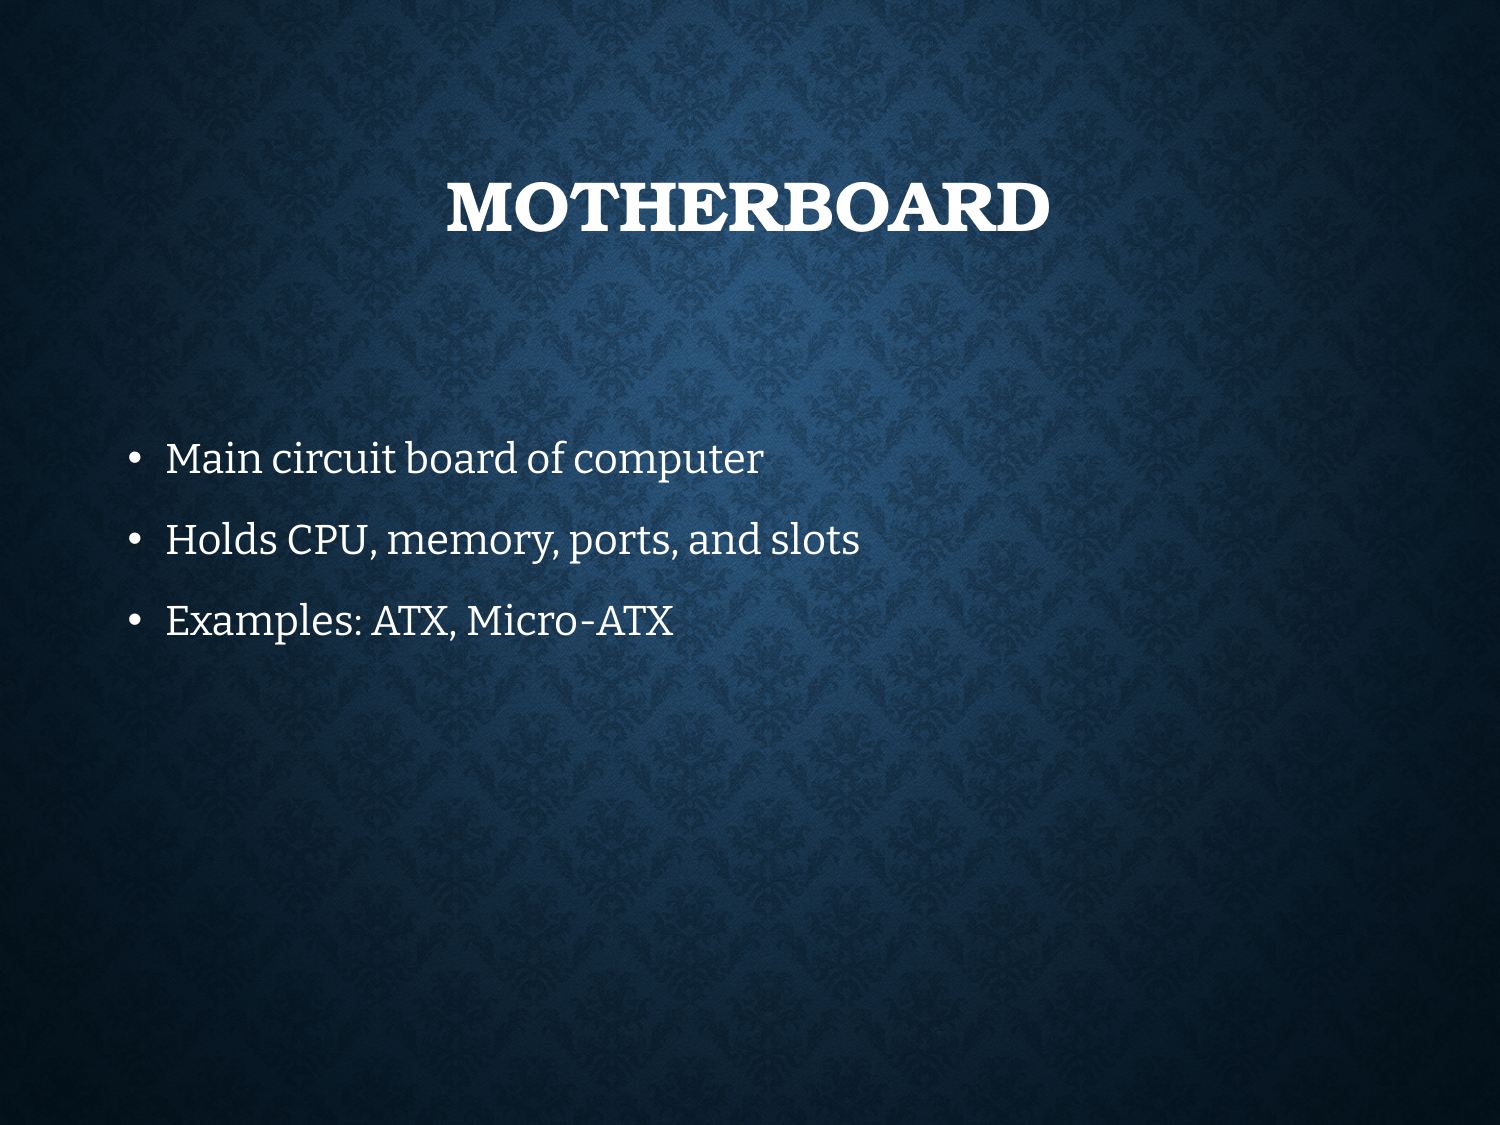

# Motherboard

Main circuit board of computer
Holds CPU, memory, ports, and slots
Examples: ATX, Micro-ATX